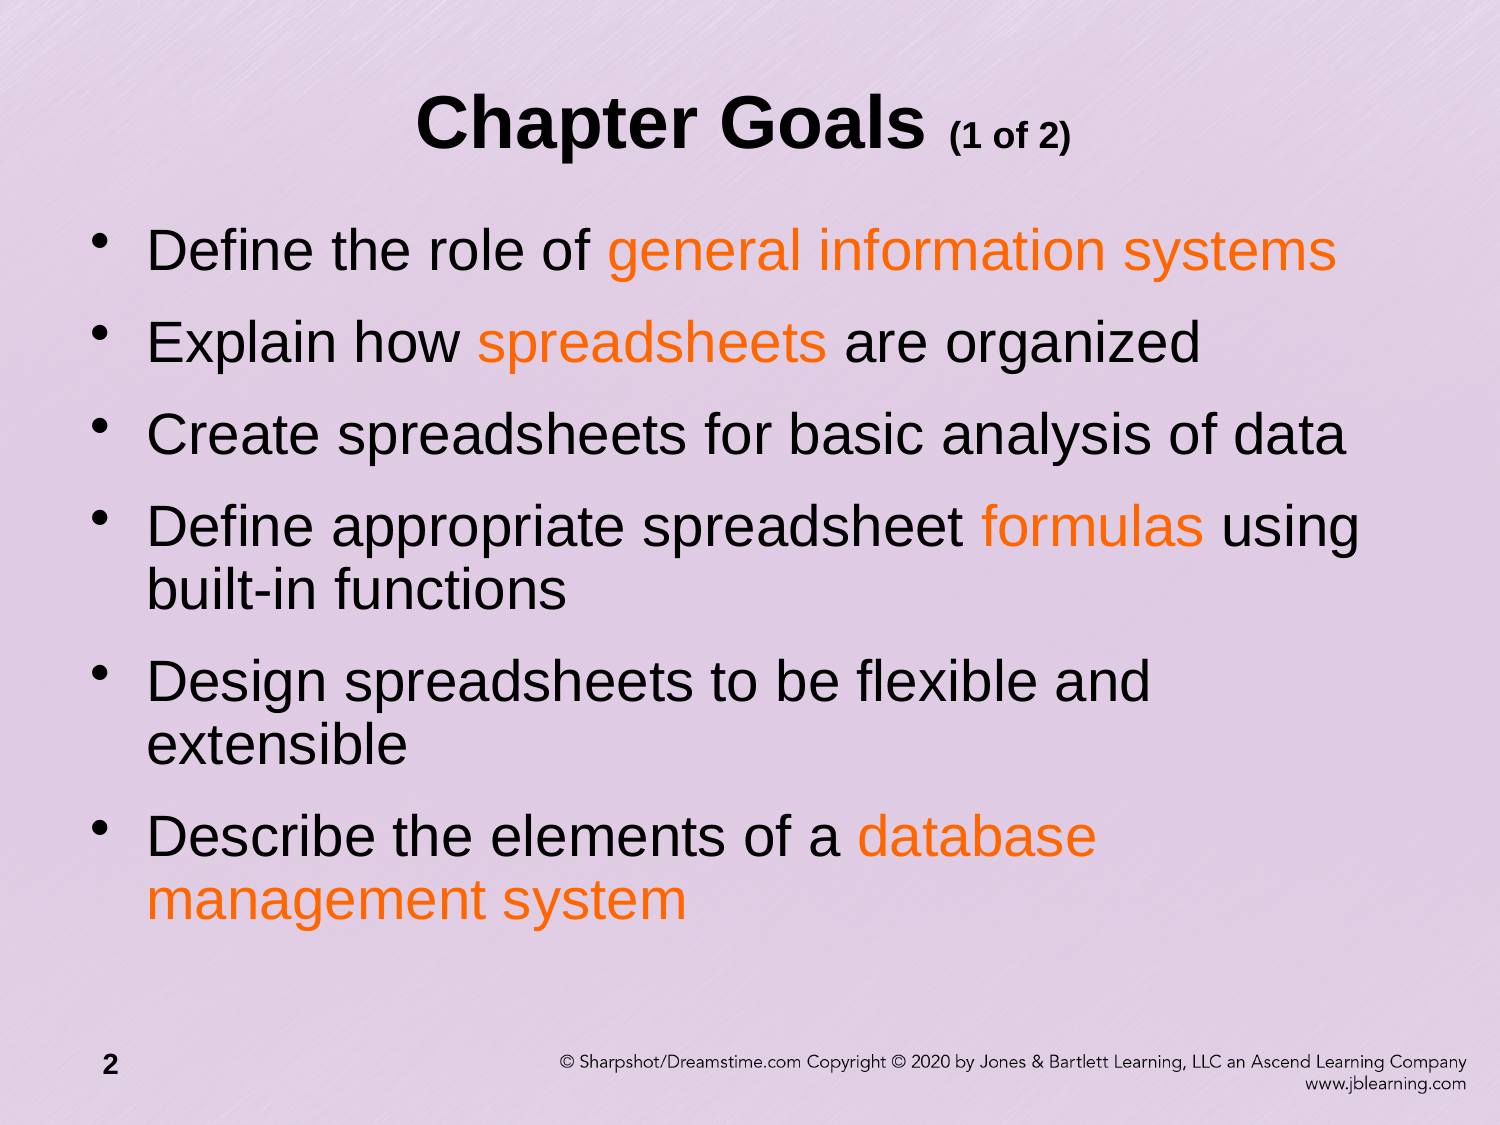

# Chapter Goals (1 of 2)
Define the role of general information systems
Explain how spreadsheets are organized
Create spreadsheets for basic analysis of data
Define appropriate spreadsheet formulas using built-in functions
Design spreadsheets to be flexible and extensible
Describe the elements of a database management system
2